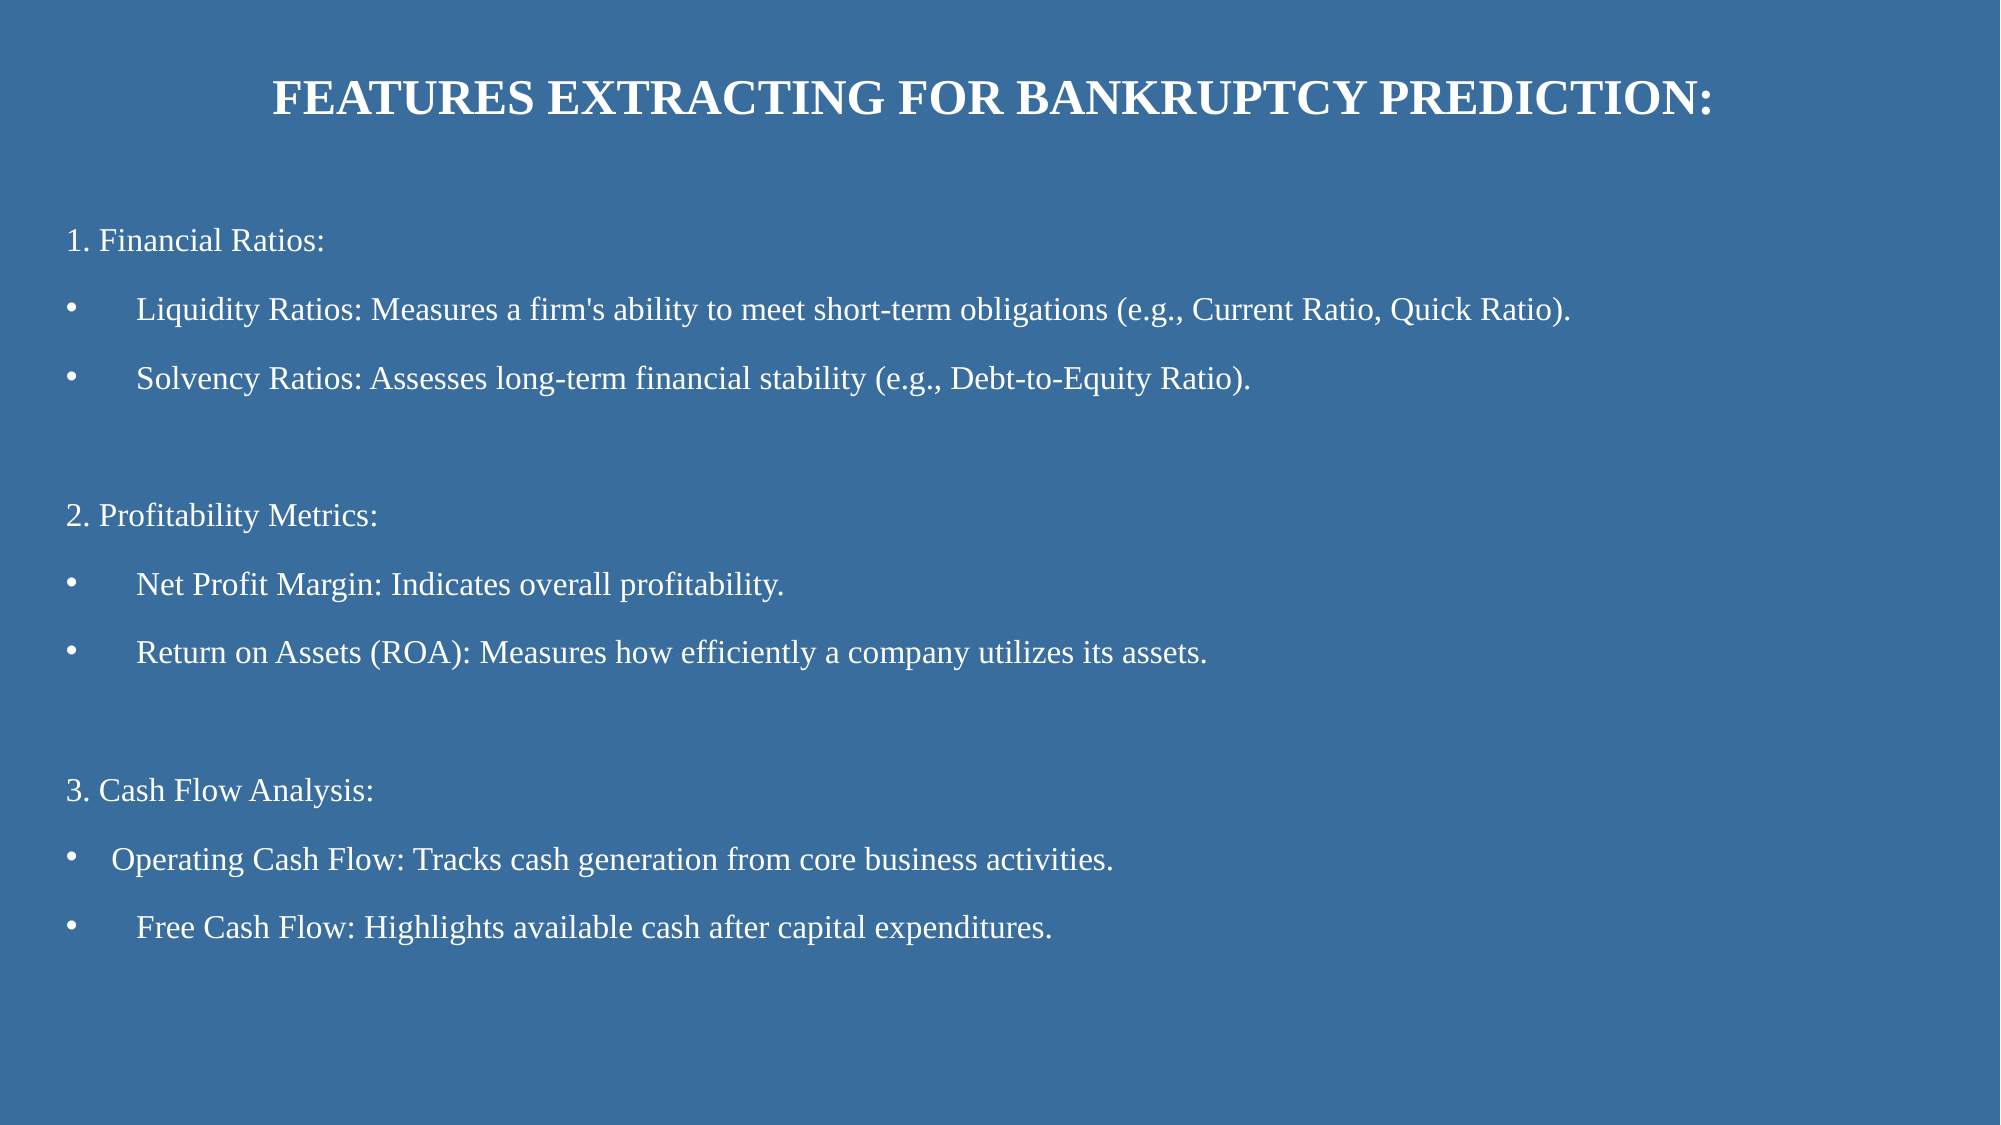

# Features Extracting for Bankruptcy Prediction:
1. Financial Ratios:
    Liquidity Ratios: Measures a firm's ability to meet short-term obligations (e.g., Current Ratio, Quick Ratio).
    Solvency Ratios: Assesses long-term financial stability (e.g., Debt-to-Equity Ratio).

2. Profitability Metrics:
    Net Profit Margin: Indicates overall profitability.
    Return on Assets (ROA): Measures how efficiently a company utilizes its assets.

3. Cash Flow Analysis:
 Operating Cash Flow: Tracks cash generation from core business activities.
    Free Cash Flow: Highlights available cash after capital expenditures.